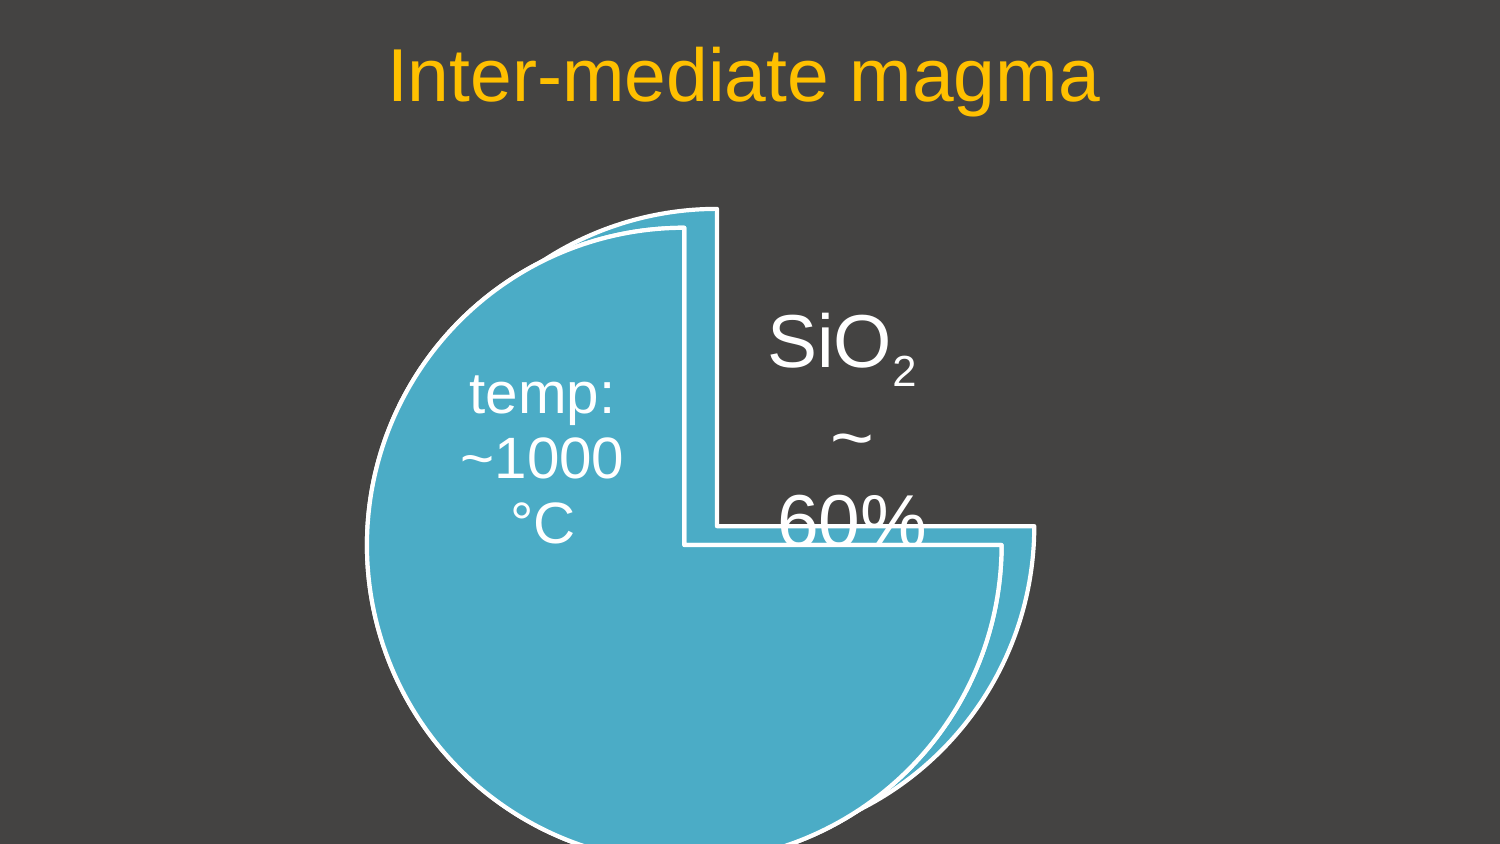

# Inter-mediate magma
SiO2 ~ 60%
Fe–Mg: ~ 3%
temp: ~1000°C